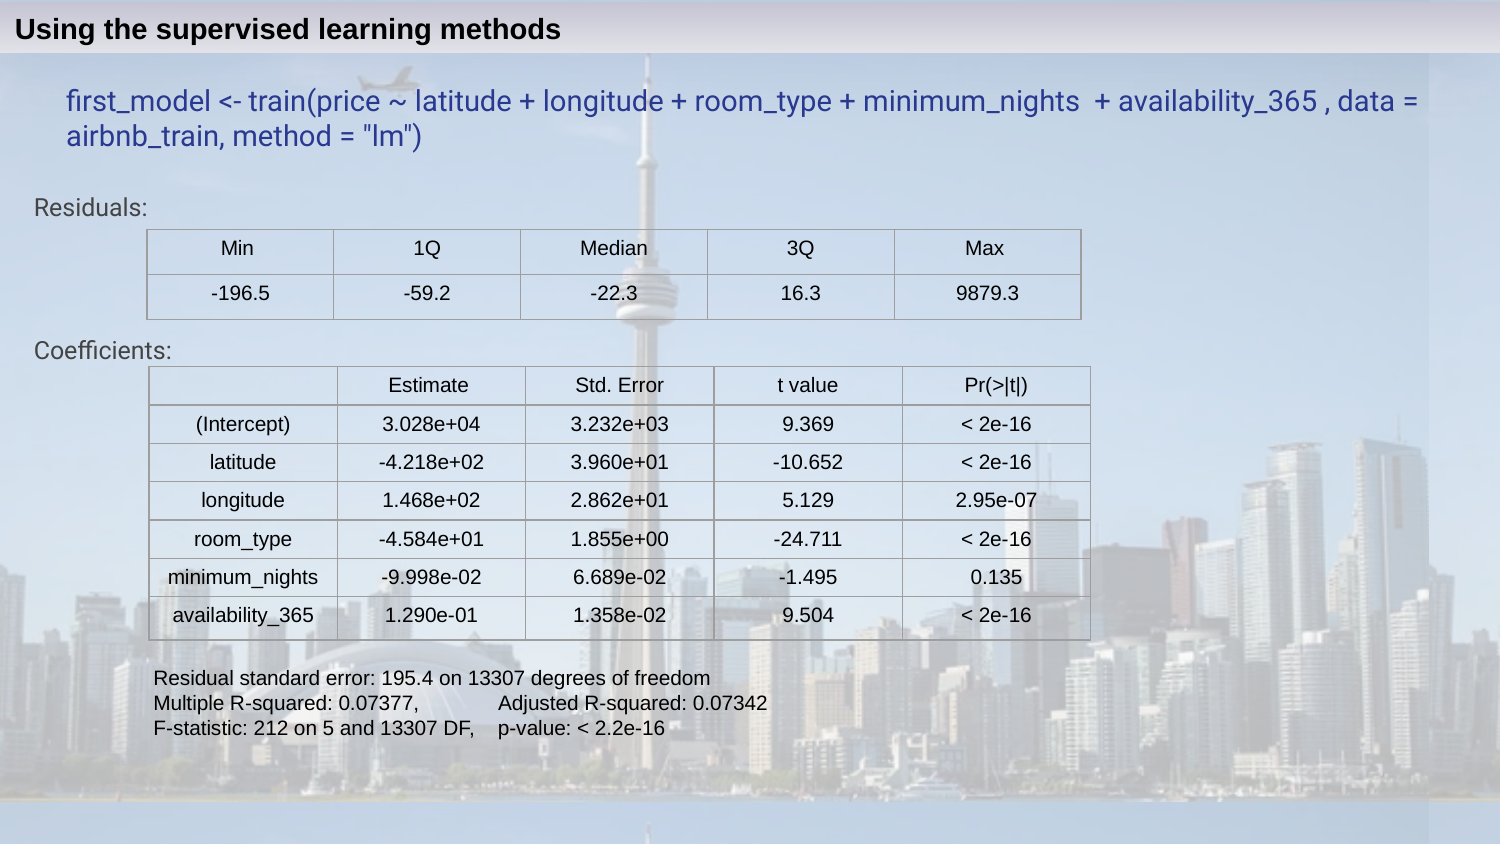

Using the supervised learning methods

# first_model <- train(price ~ latitude + longitude + room_type + minimum_nights  + availability_365 , data = airbnb_train, method = "lm")
Residuals:

Coefficients:

| Min | 1Q | Median | 3Q | Max |
| --- | --- | --- | --- | --- |
| -196.5 | -59.2 | -22.3 | 16.3 | 9879.3 |
|  | Estimate | Std. Error | t value | Pr(>|t|) |
| --- | --- | --- | --- | --- |
| (Intercept) | 3.028e+04 | 3.232e+03 | 9.369 | < 2e-16 |
| latitude | -4.218e+02 | 3.960e+01 | -10.652 | < 2e-16 |
| longitude | 1.468e+02 | 2.862e+01 | 5.129 | 2.95e-07 |
| room\_type | -4.584e+01 | 1.855e+00 | -24.711 | < 2e-16 |
| minimum\_nights | -9.998e-02 | 6.689e-02 | -1.495 | 0.135 |
| availability\_365 | 1.290e-01 | 1.358e-02 | 9.504 | < 2e-16 |
Residual standard error: 195.4 on 13307 degrees of freedom
Multiple R-squared: 0.07377,              Adjusted R-squared: 0.07342
F-statistic: 212 on 5 and 13307 DF,    p-value: < 2.2e-16